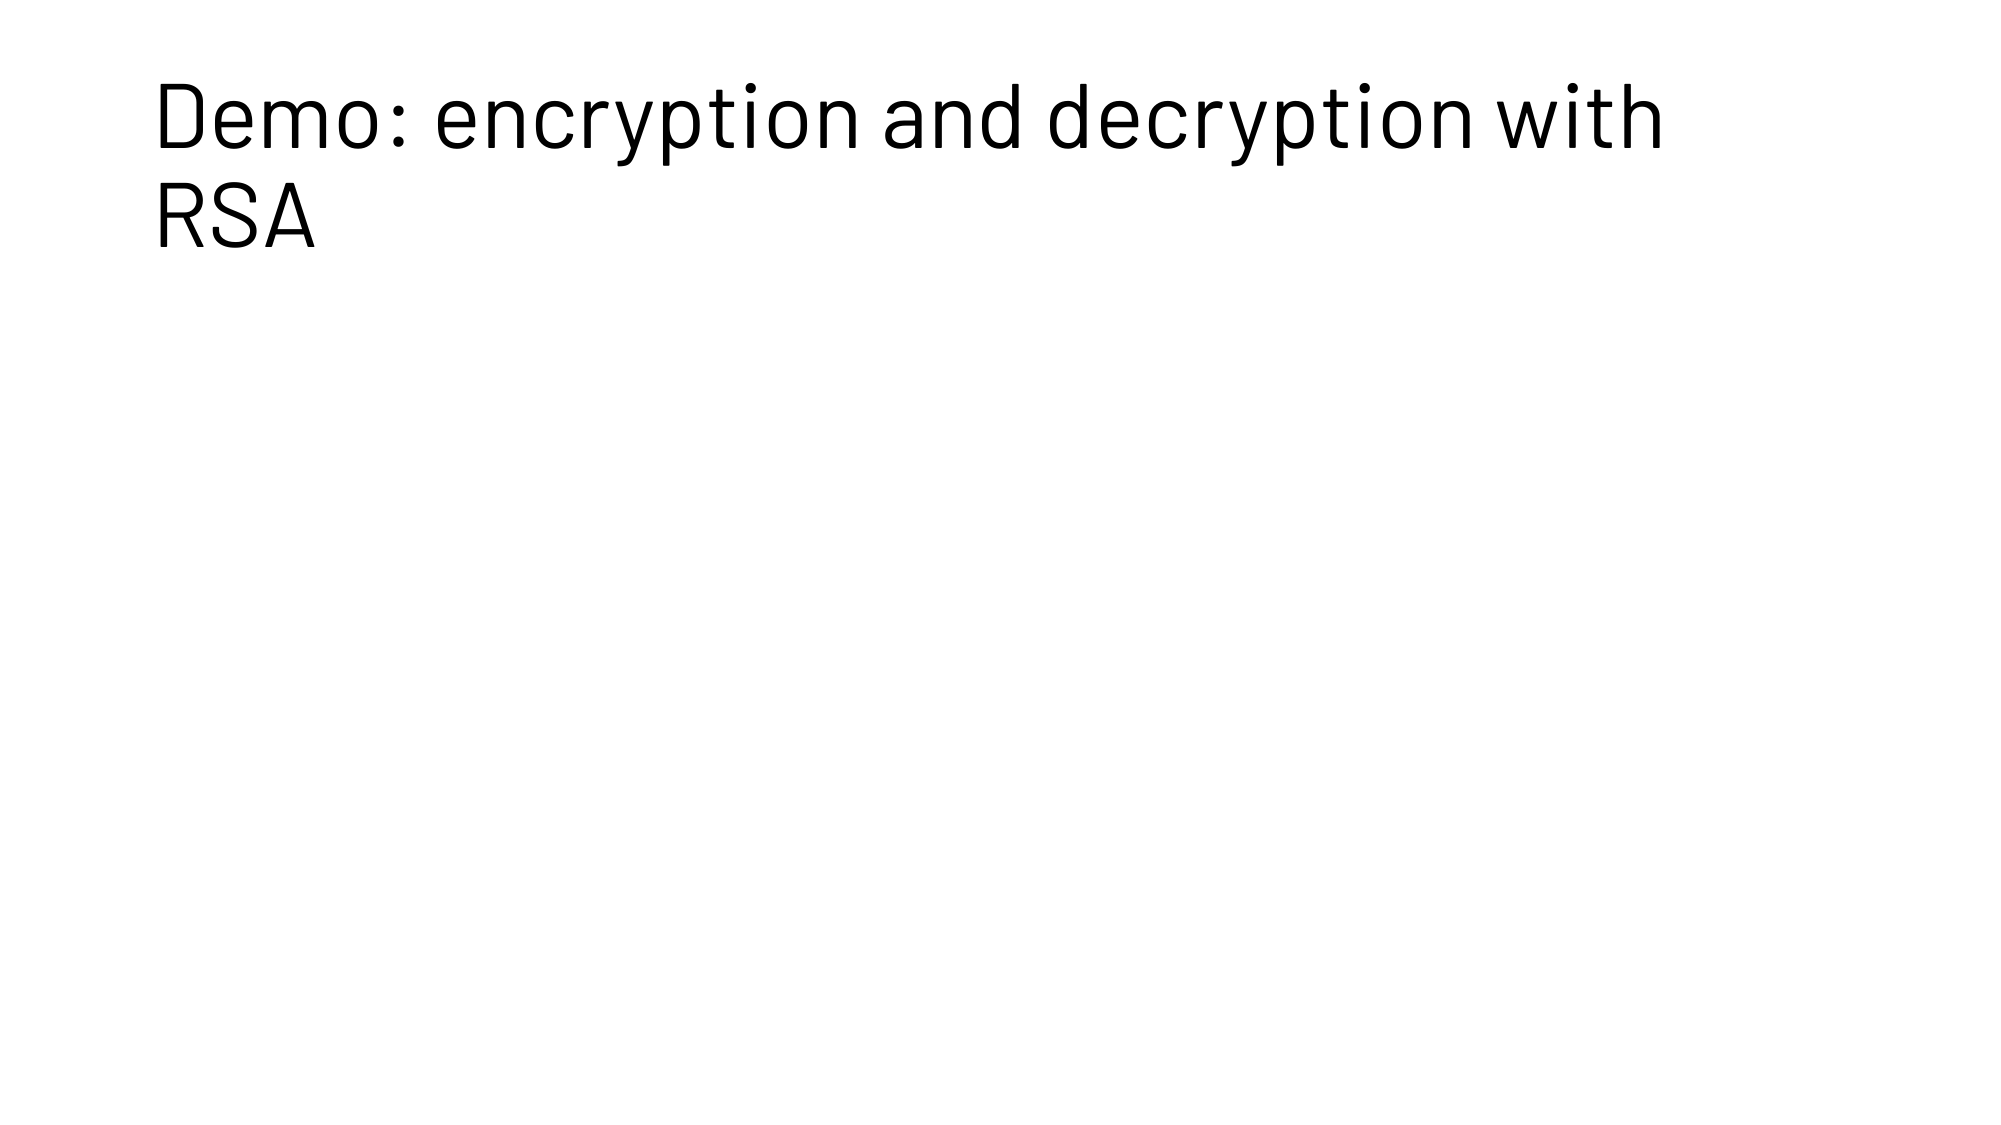

# Demo: encryption and decryption with RSA